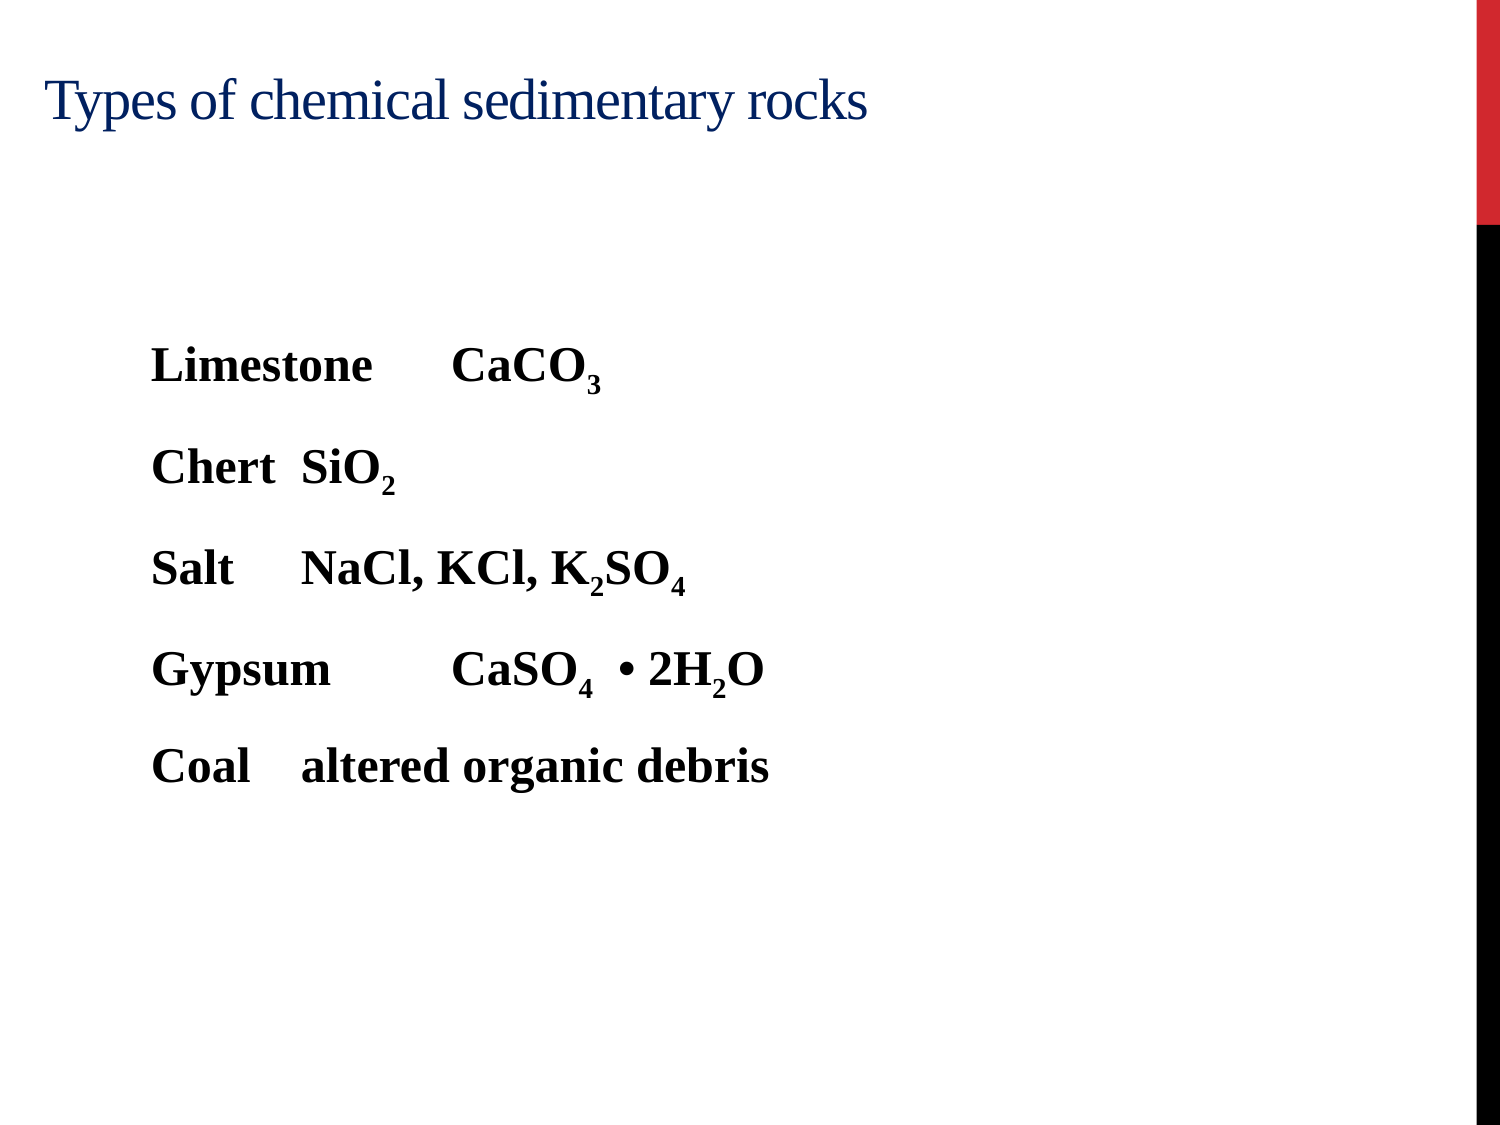

# Types of chemical sedimentary rocks
Limestone	CaCO3
Chert	SiO2
Salt	NaCl, KCl, K2SO4
Gypsum	CaSO4  • 2H2O
Coal	altered organic debris